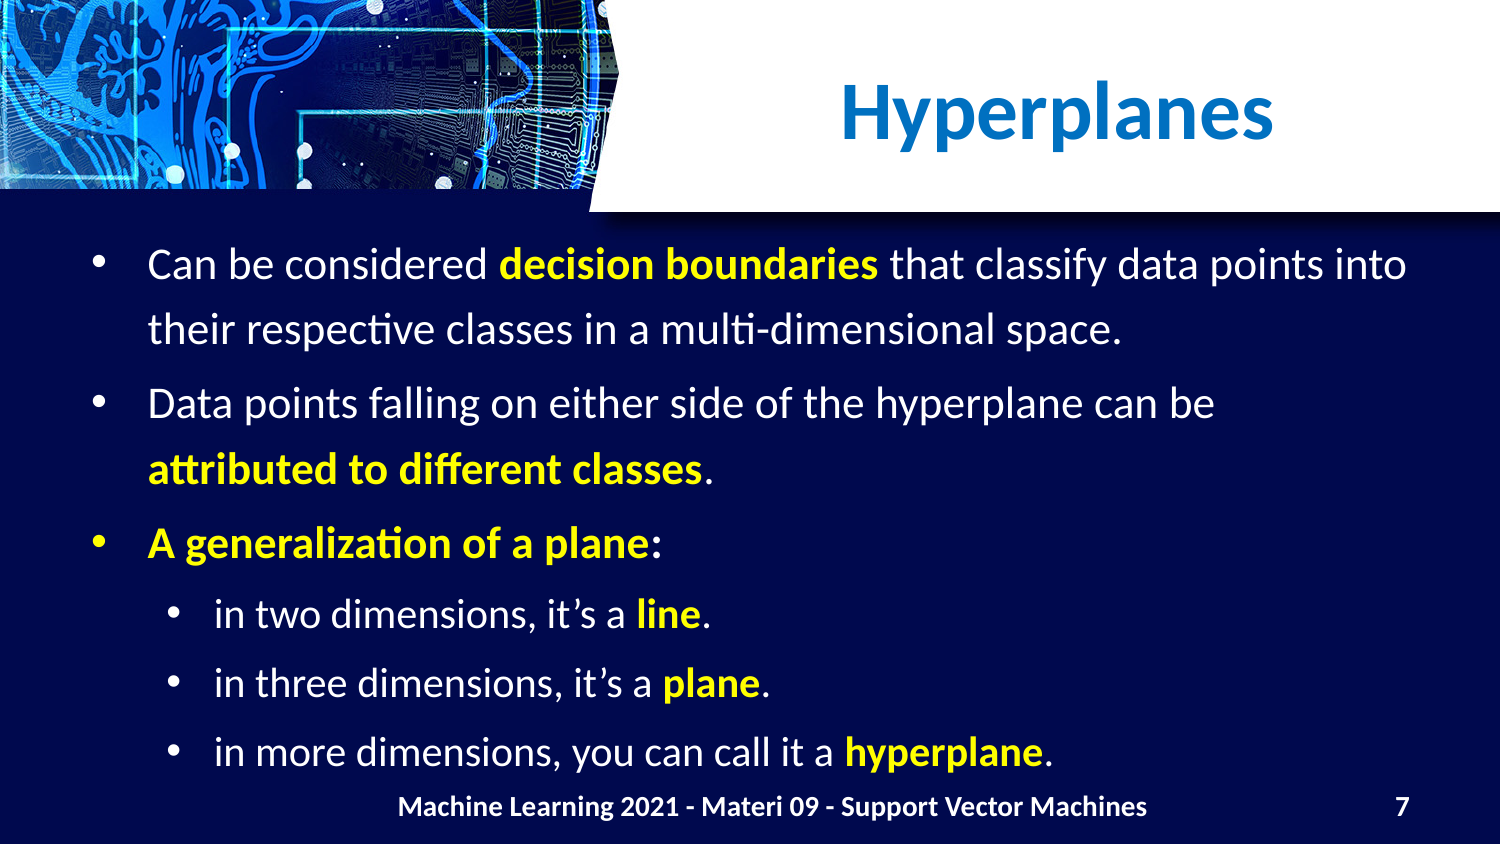

# Hyperplanes
Can be considered decision boundaries that classify data points into their respective classes in a multi-dimensional space.
Data points falling on either side of the hyperplane can be attributed to different classes.
A generalization of a plane:
in two dimensions, it’s a line.
in three dimensions, it’s a plane.
in more dimensions, you can call it a hyperplane.

Machine Learning 2021 - Materi 09 - Support Vector Machines
7